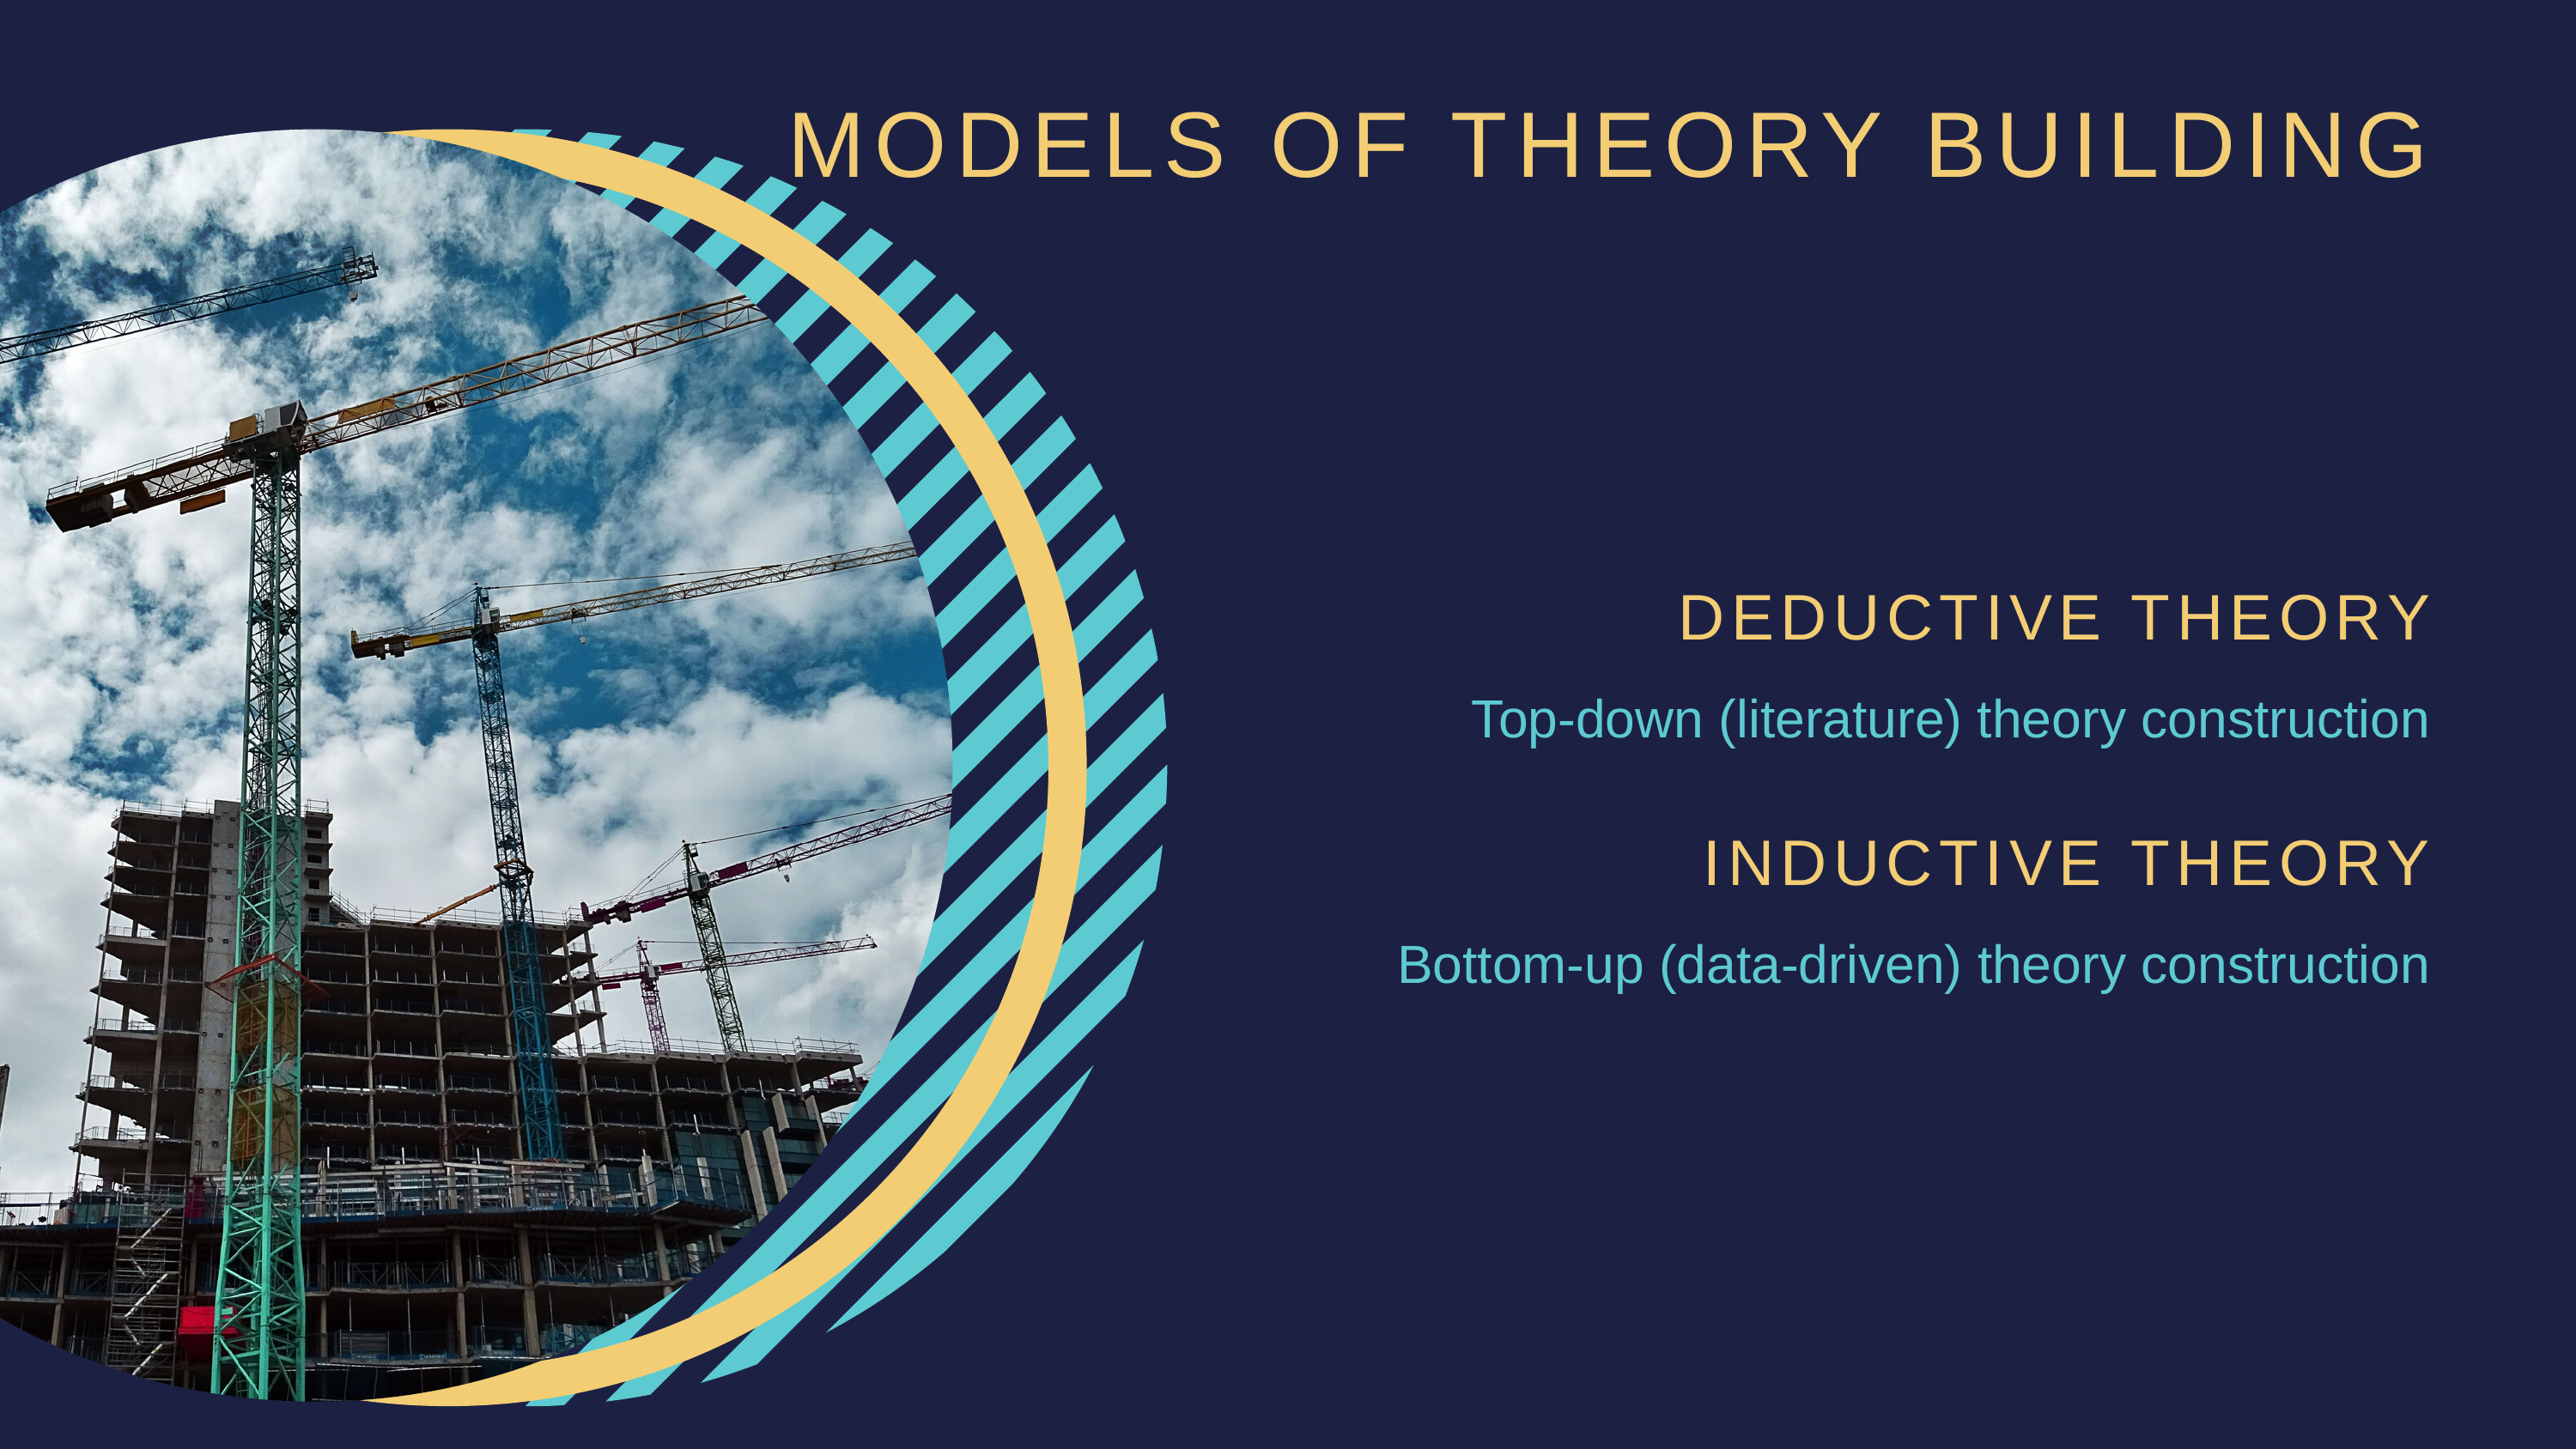

MODELS OF THEORY BUILDING

DEDUCTIVE THEORY
Top-down (literature) theory construction
INDUCTIVE THEORY
Bottom-up (data-driven) theory construction